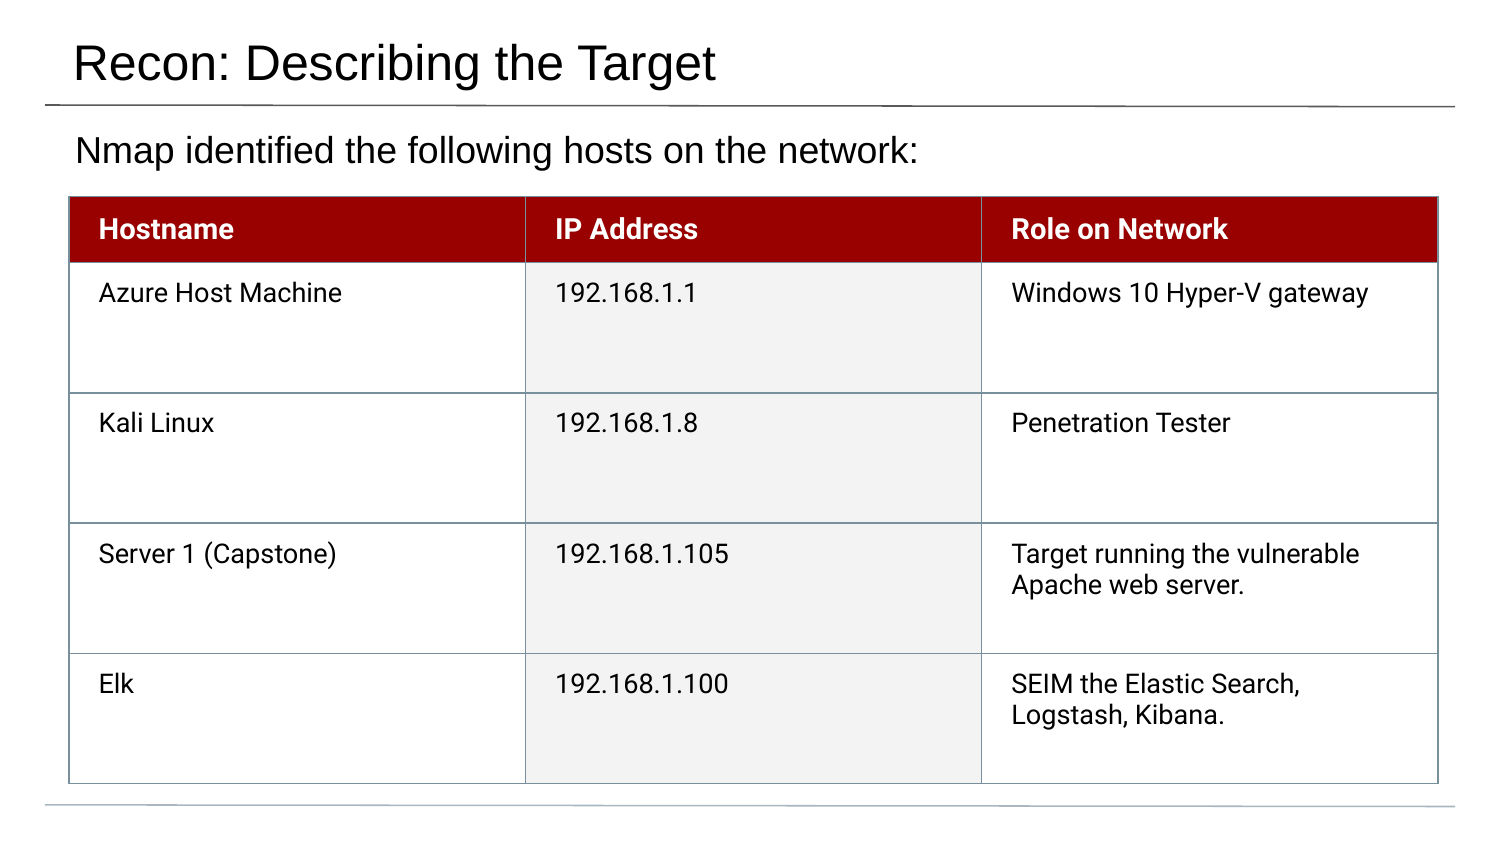

# Recon: Describing the Target
Nmap identified the following hosts on the network:
| Hostname | IP Address | Role on Network |
| --- | --- | --- |
| Azure Host Machine | 192.168.1.1 | Windows 10 Hyper-V gateway |
| Kali Linux | 192.168.1.8 | Penetration Tester |
| Server 1 (Capstone) | 192.168.1.105 | Target running the vulnerable Apache web server. |
| Elk | 192.168.1.100 | SEIM the Elastic Search, Logstash, Kibana. |